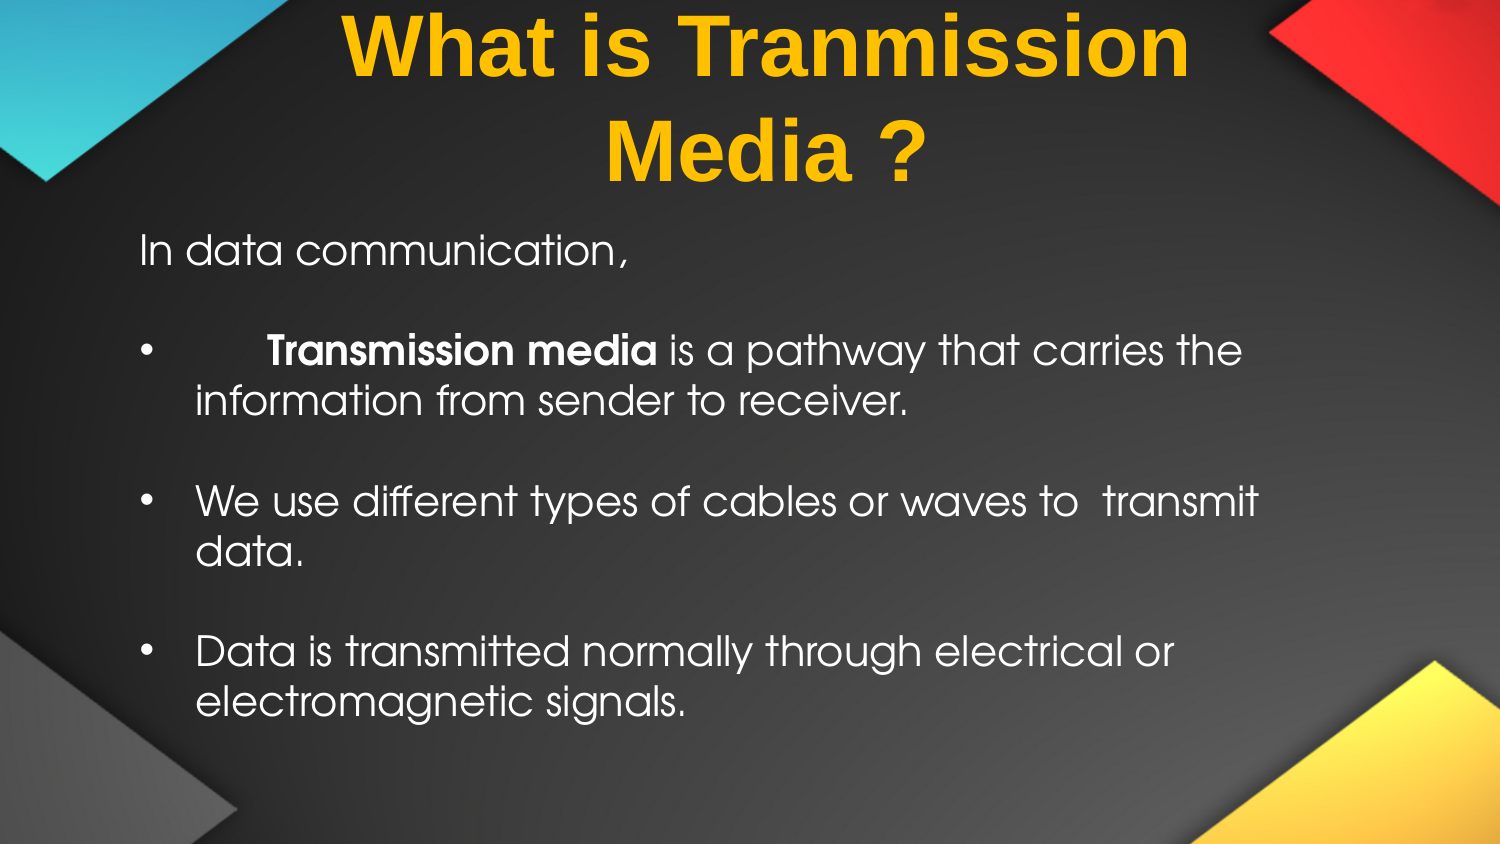

# What is Tranmission Media ?
In data communication,

	Transmission media is a pathway that carries the  information from sender to receiver.

We use different types of cables or waves to  transmit data.

Data is transmitted normally through electrical or
electromagnetic signals.